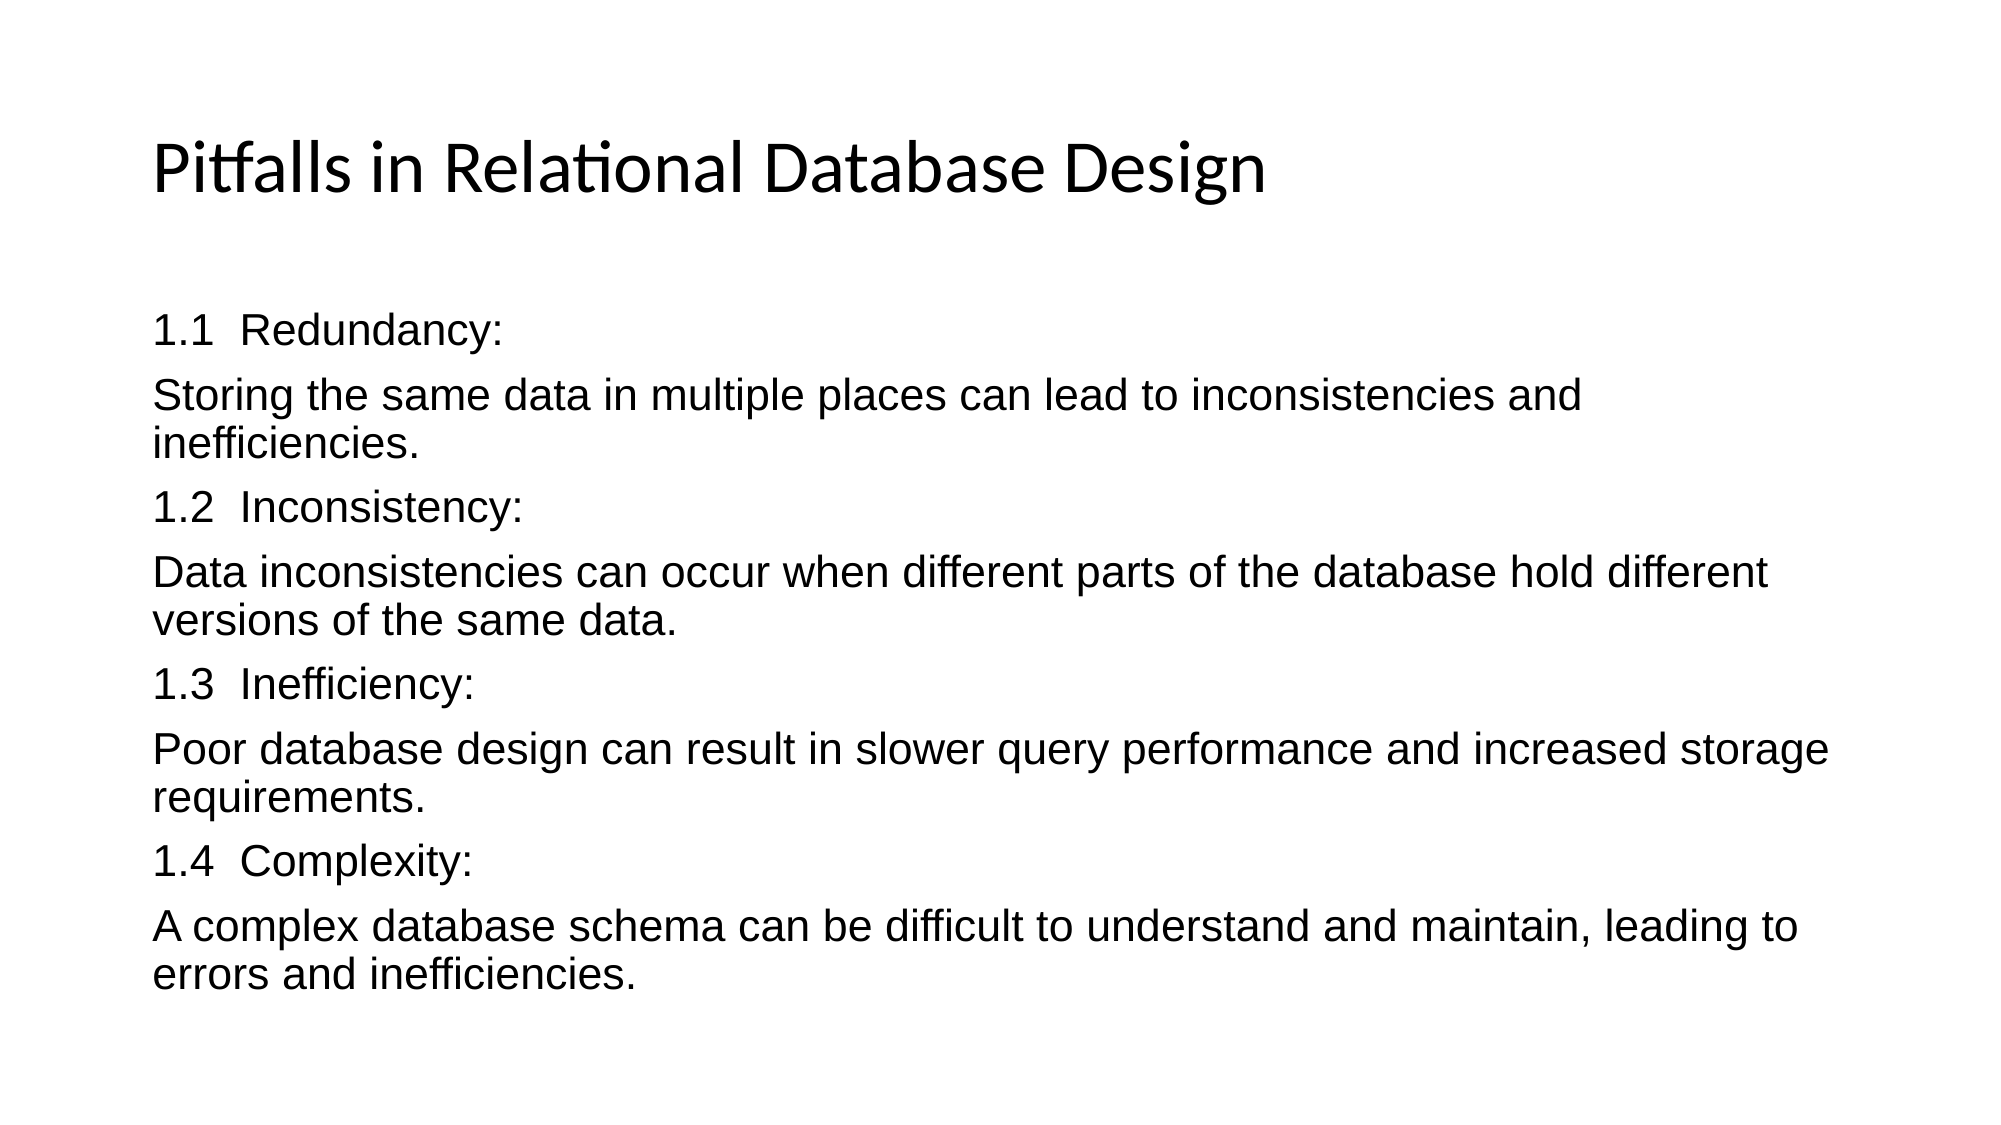

# Pitfalls in Relational Database Design
1.1  Redundancy:
Storing the same data in multiple places can lead to inconsistencies and inefficiencies.
1.2  Inconsistency:
Data inconsistencies can occur when different parts of the database hold different versions of the same data.
1.3  Inefficiency:
Poor database design can result in slower query performance and increased storage requirements.
1.4  Complexity:
A complex database schema can be difficult to understand and maintain, leading to errors and inefficiencies.